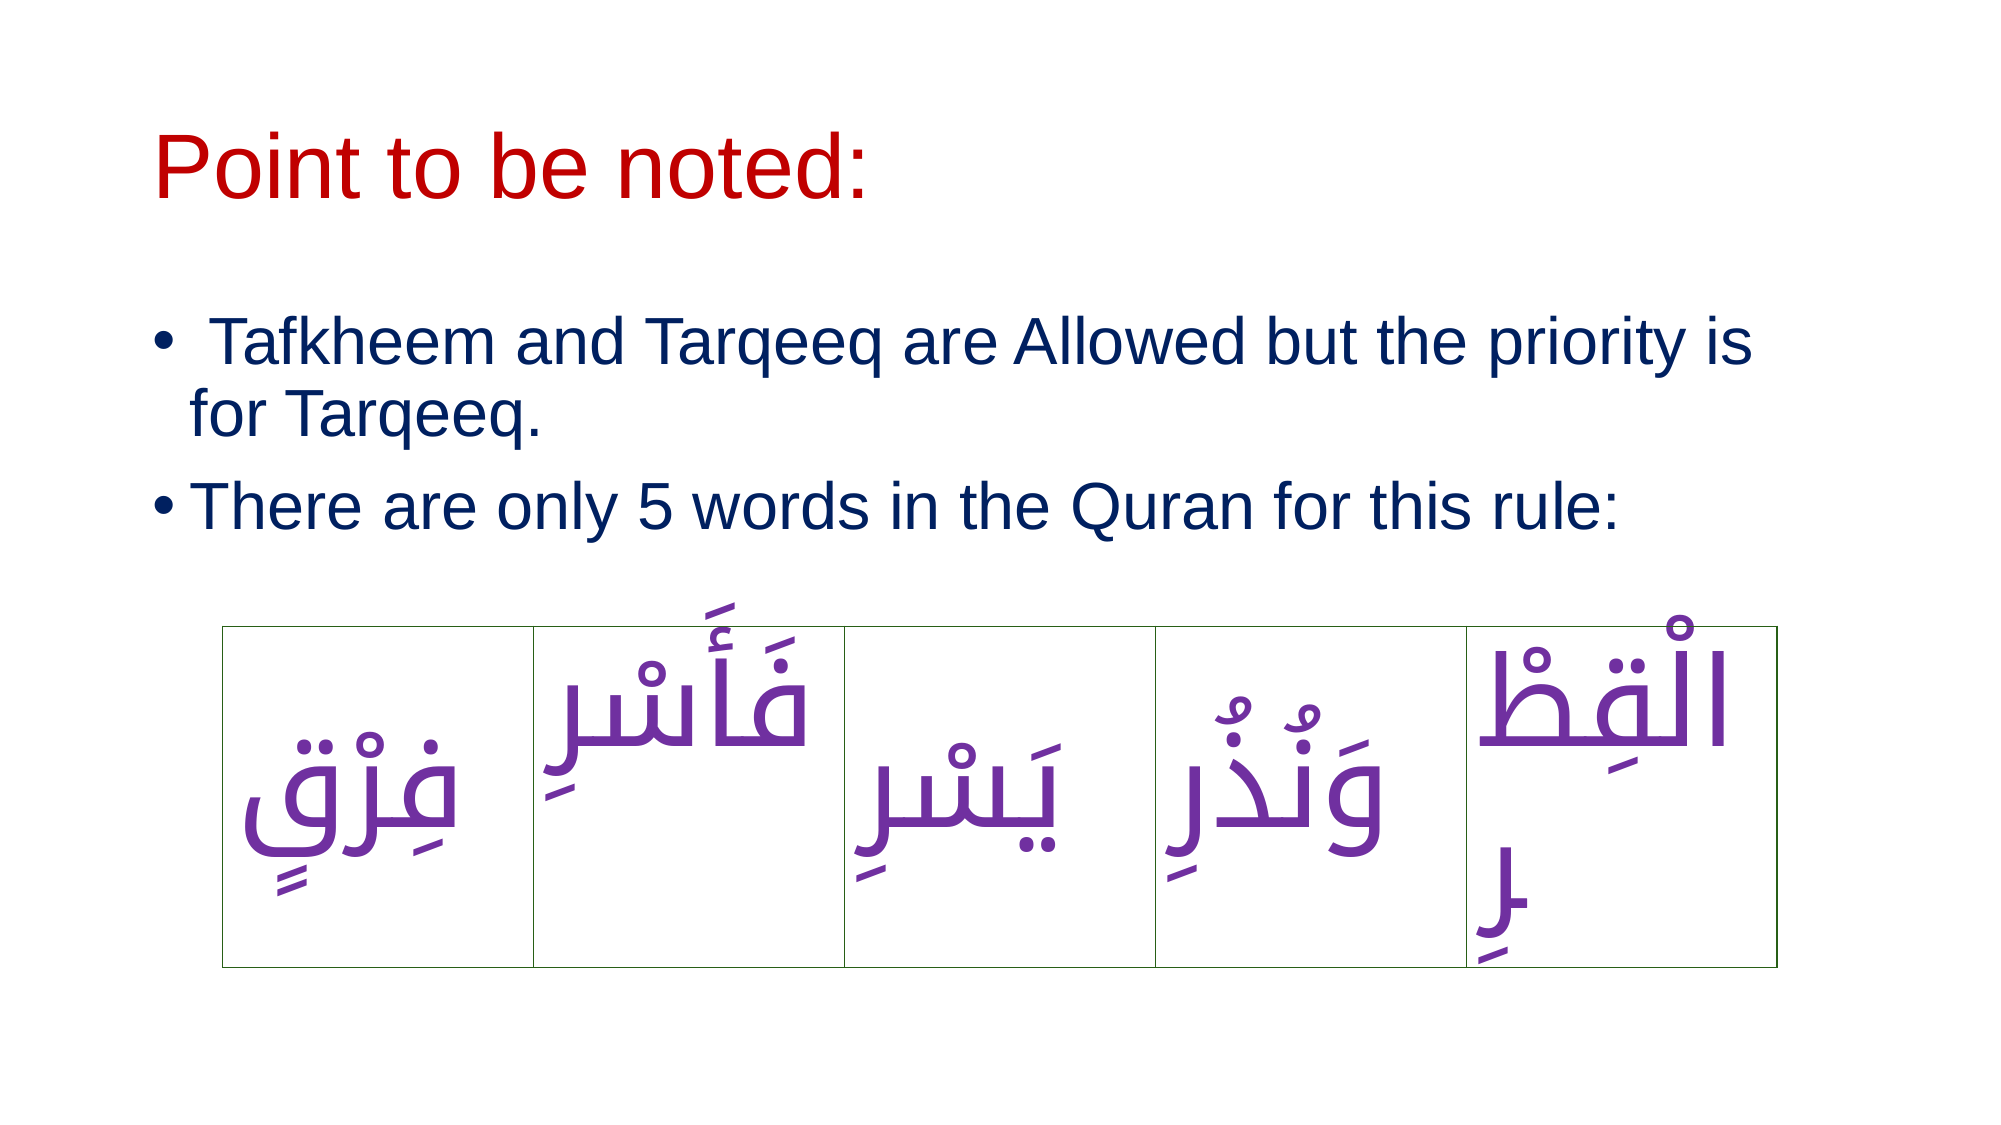

# Point to be noted:
 Tafkheem and Tarqeeq are Allowed but the priority is for Tarqeeq.
There are only 5 words in the Quran for this rule:

| فِرْقٍ | فَأَسْرِ | يَسْرِ | وَنُذُرِ | الْقِطْرِ |
| --- | --- | --- | --- | --- |